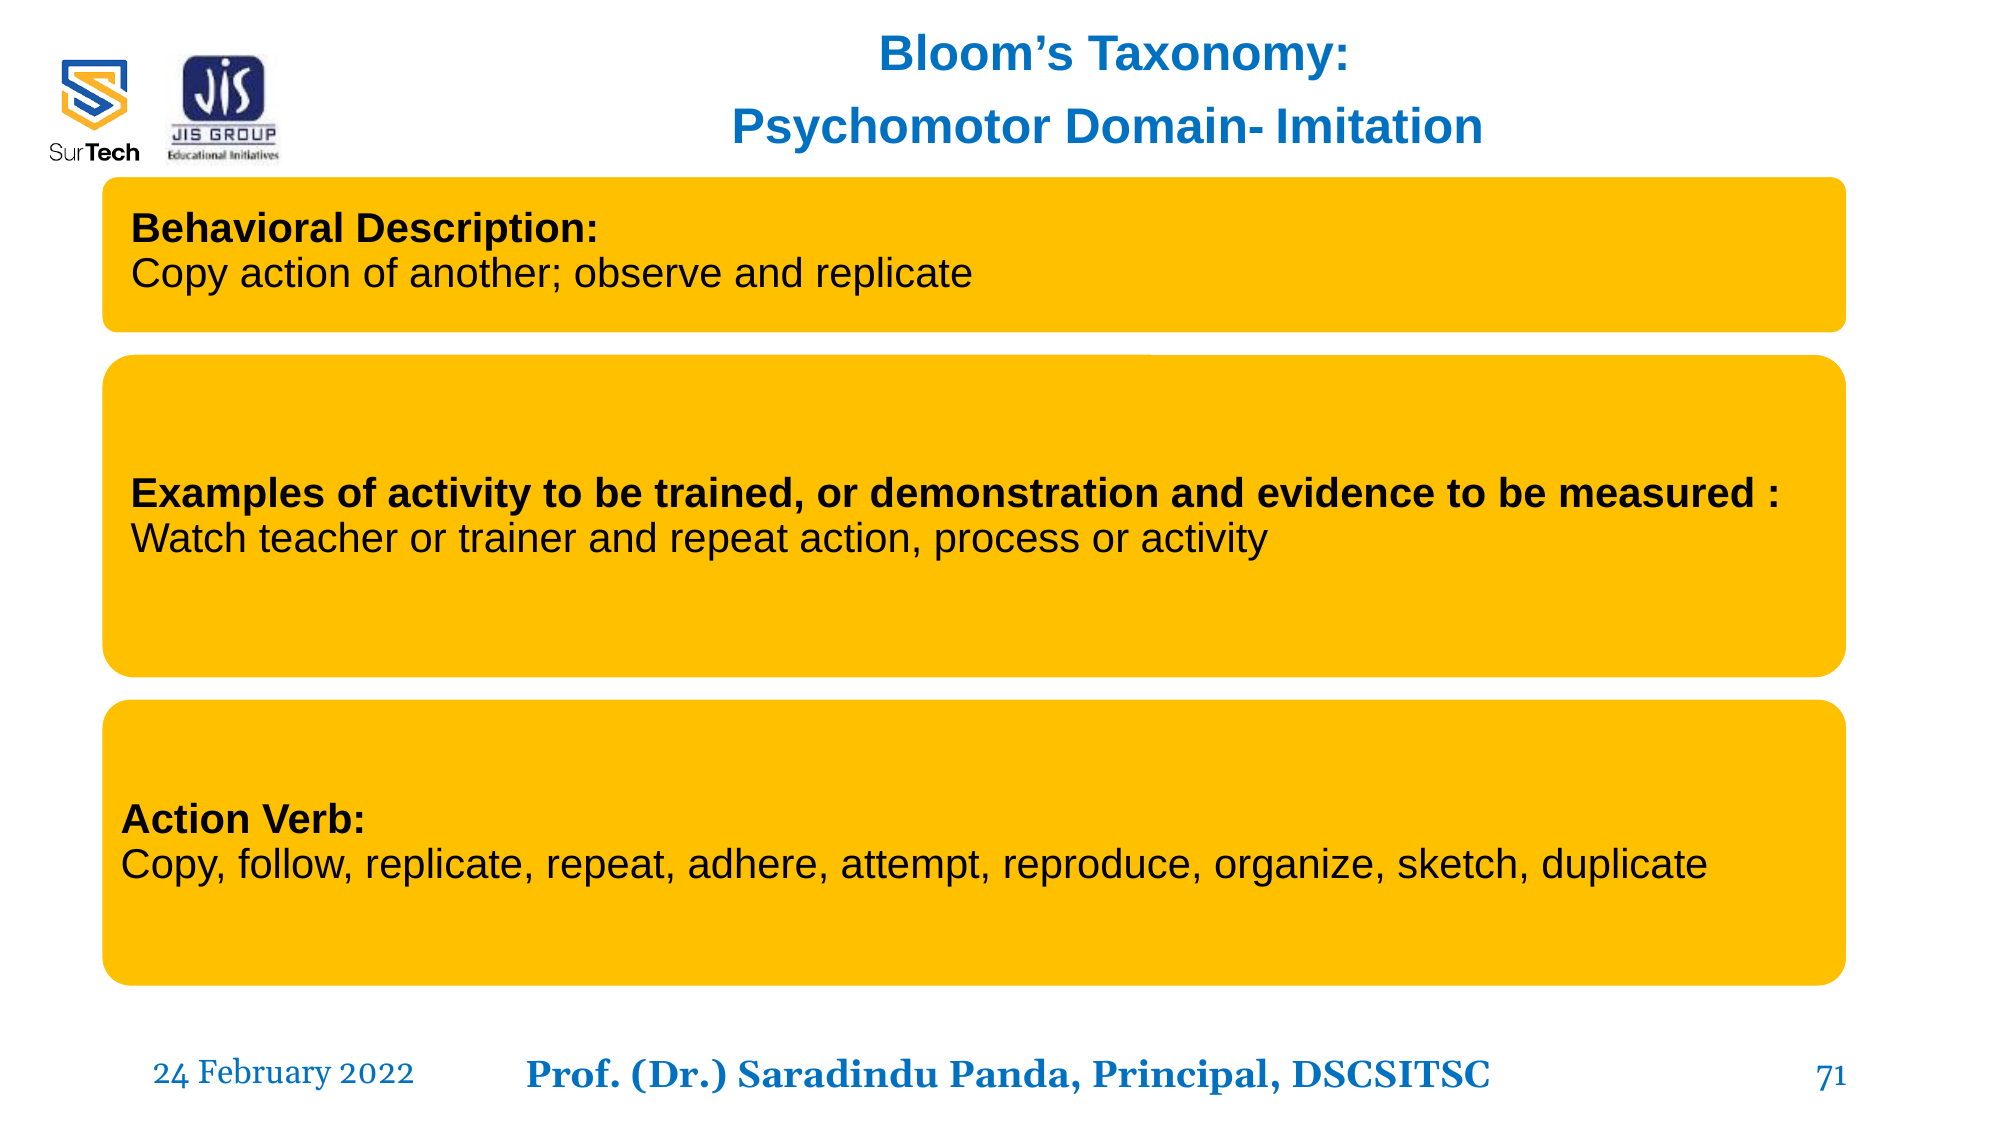

Bloom’s Taxonomy:
Psychomotor Domain- Imitation
Behavioral Description:
Copy action of another; observe and replicate

Examples of activity to be trained, or demonstration and evidence to be measured :
Watch teacher or trainer and repeat action, process or activity

Action Verb:
Copy, follow, replicate, repeat, adhere, attempt, reproduce, organize, sketch, duplicate
24 February 2022
Prof. (Dr.) Saradindu Panda, Principal, DSCSITSC
71